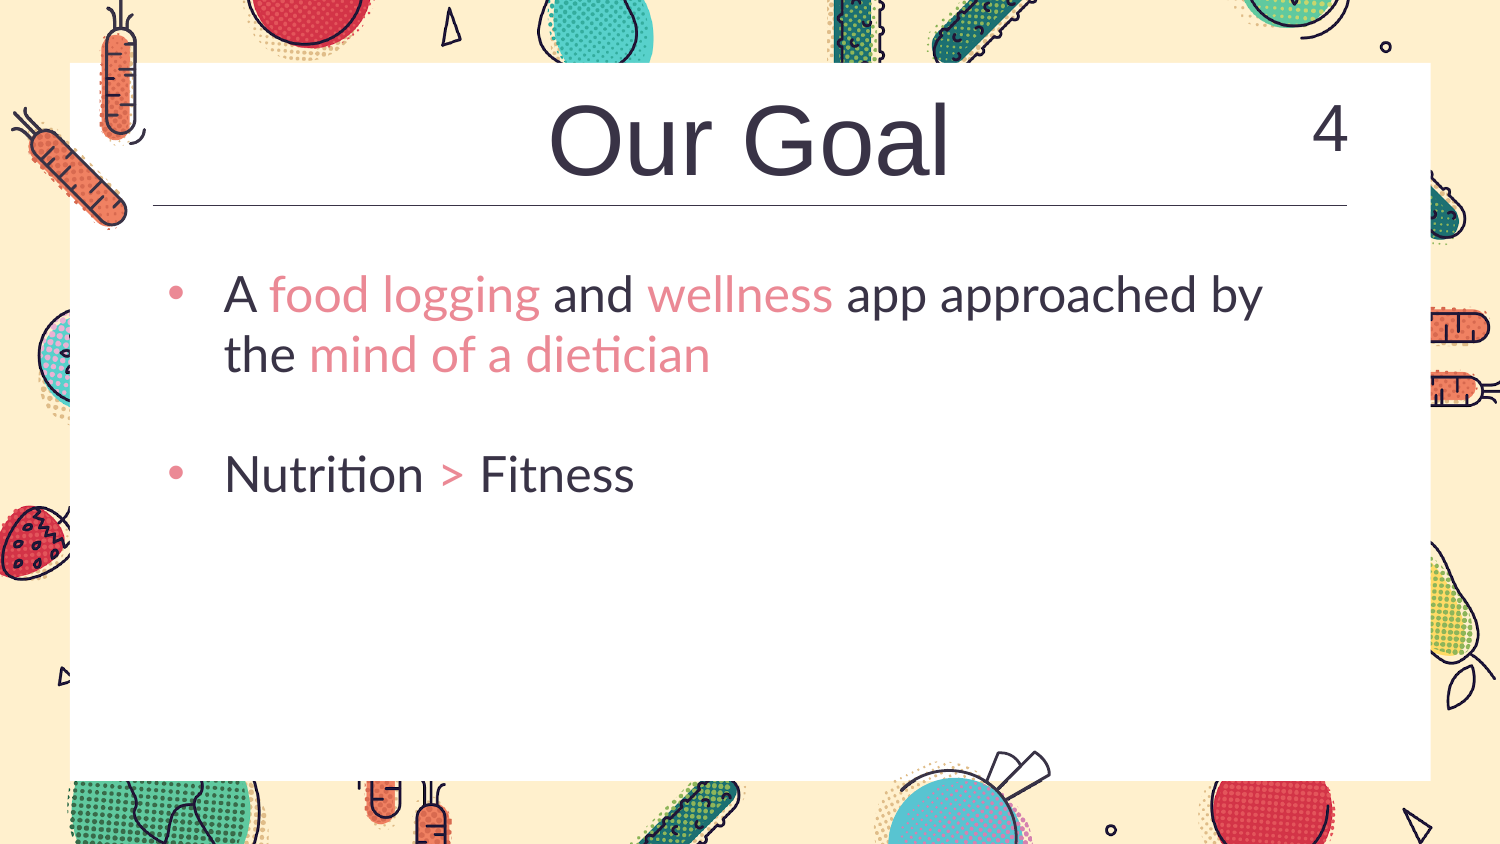

# Our Goal
4
A food logging and wellness app approached by the mind of a dietician

Nutrition > Fitness